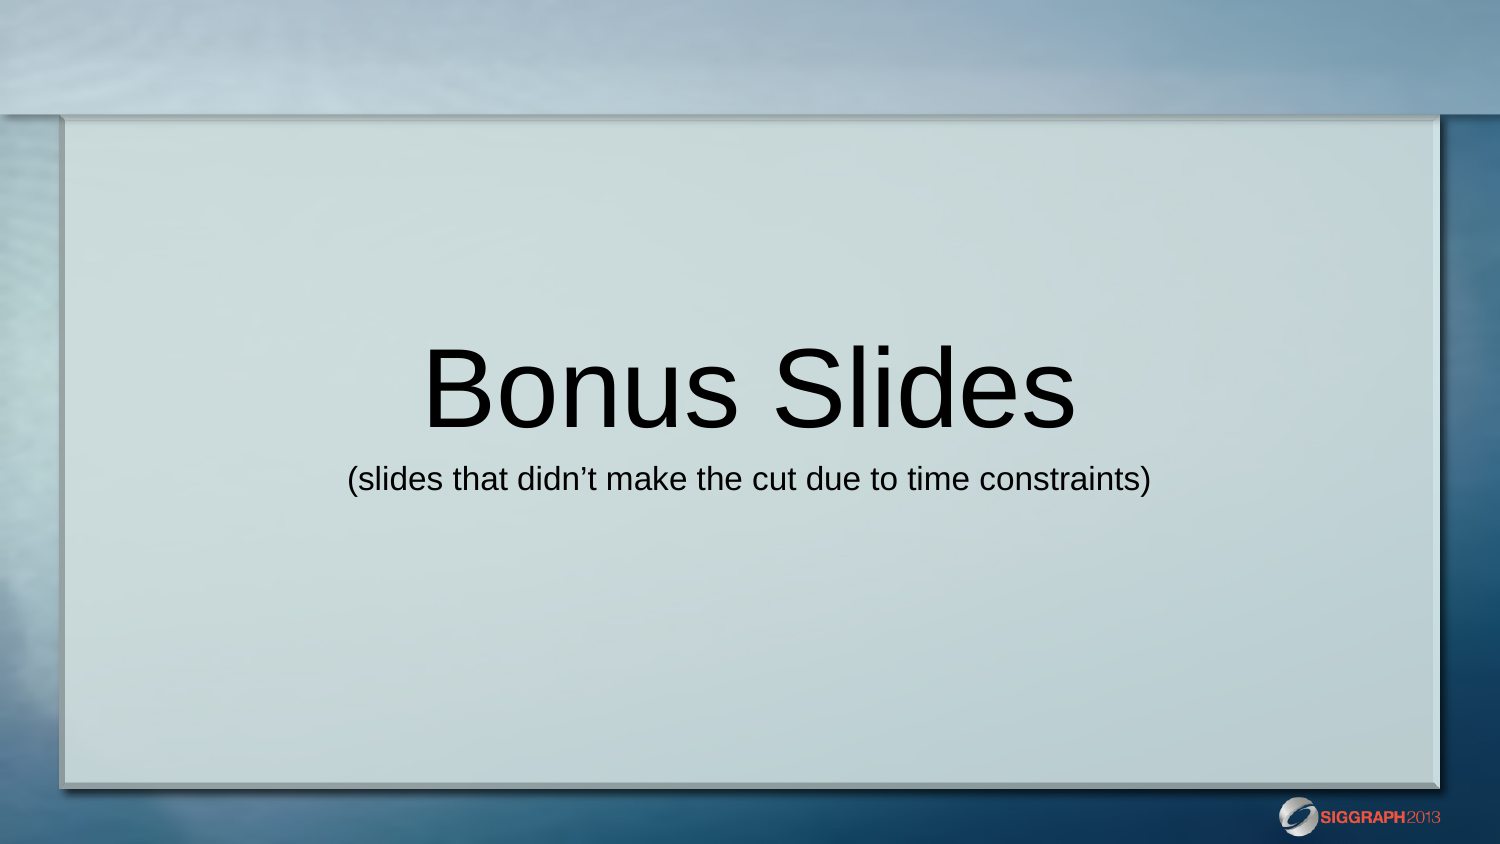

#
Bonus Slides
(slides that didn’t make the cut due to time constraints)